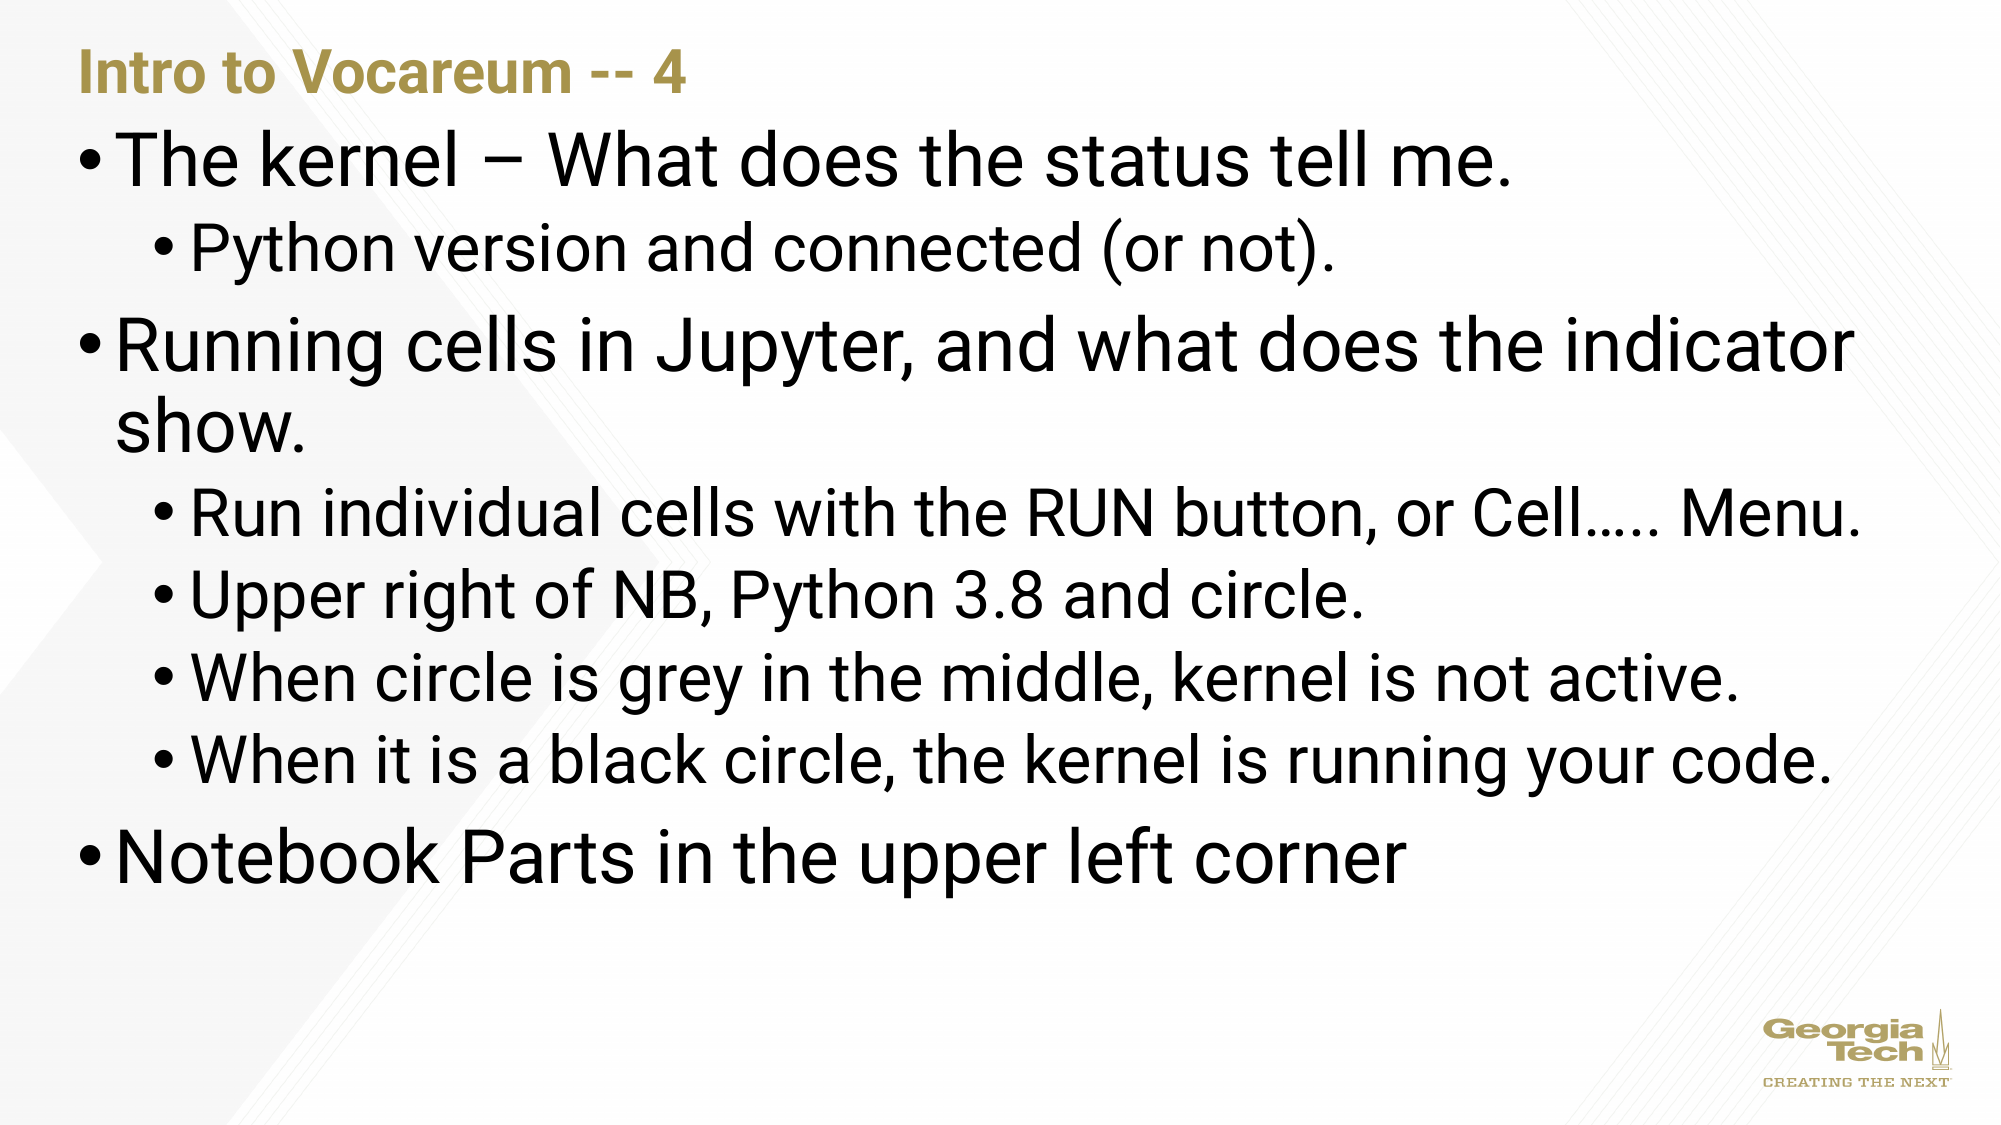

# Intro to Vocareum -- 4
The kernel – What does the status tell me.
Python version and connected (or not).
Running cells in Jupyter, and what does the indicator show.
Run individual cells with the RUN button, or Cell….. Menu.
Upper right of NB, Python 3.8 and circle.
When circle is grey in the middle, kernel is not active.
When it is a black circle, the kernel is running your code.
Notebook Parts in the upper left corner